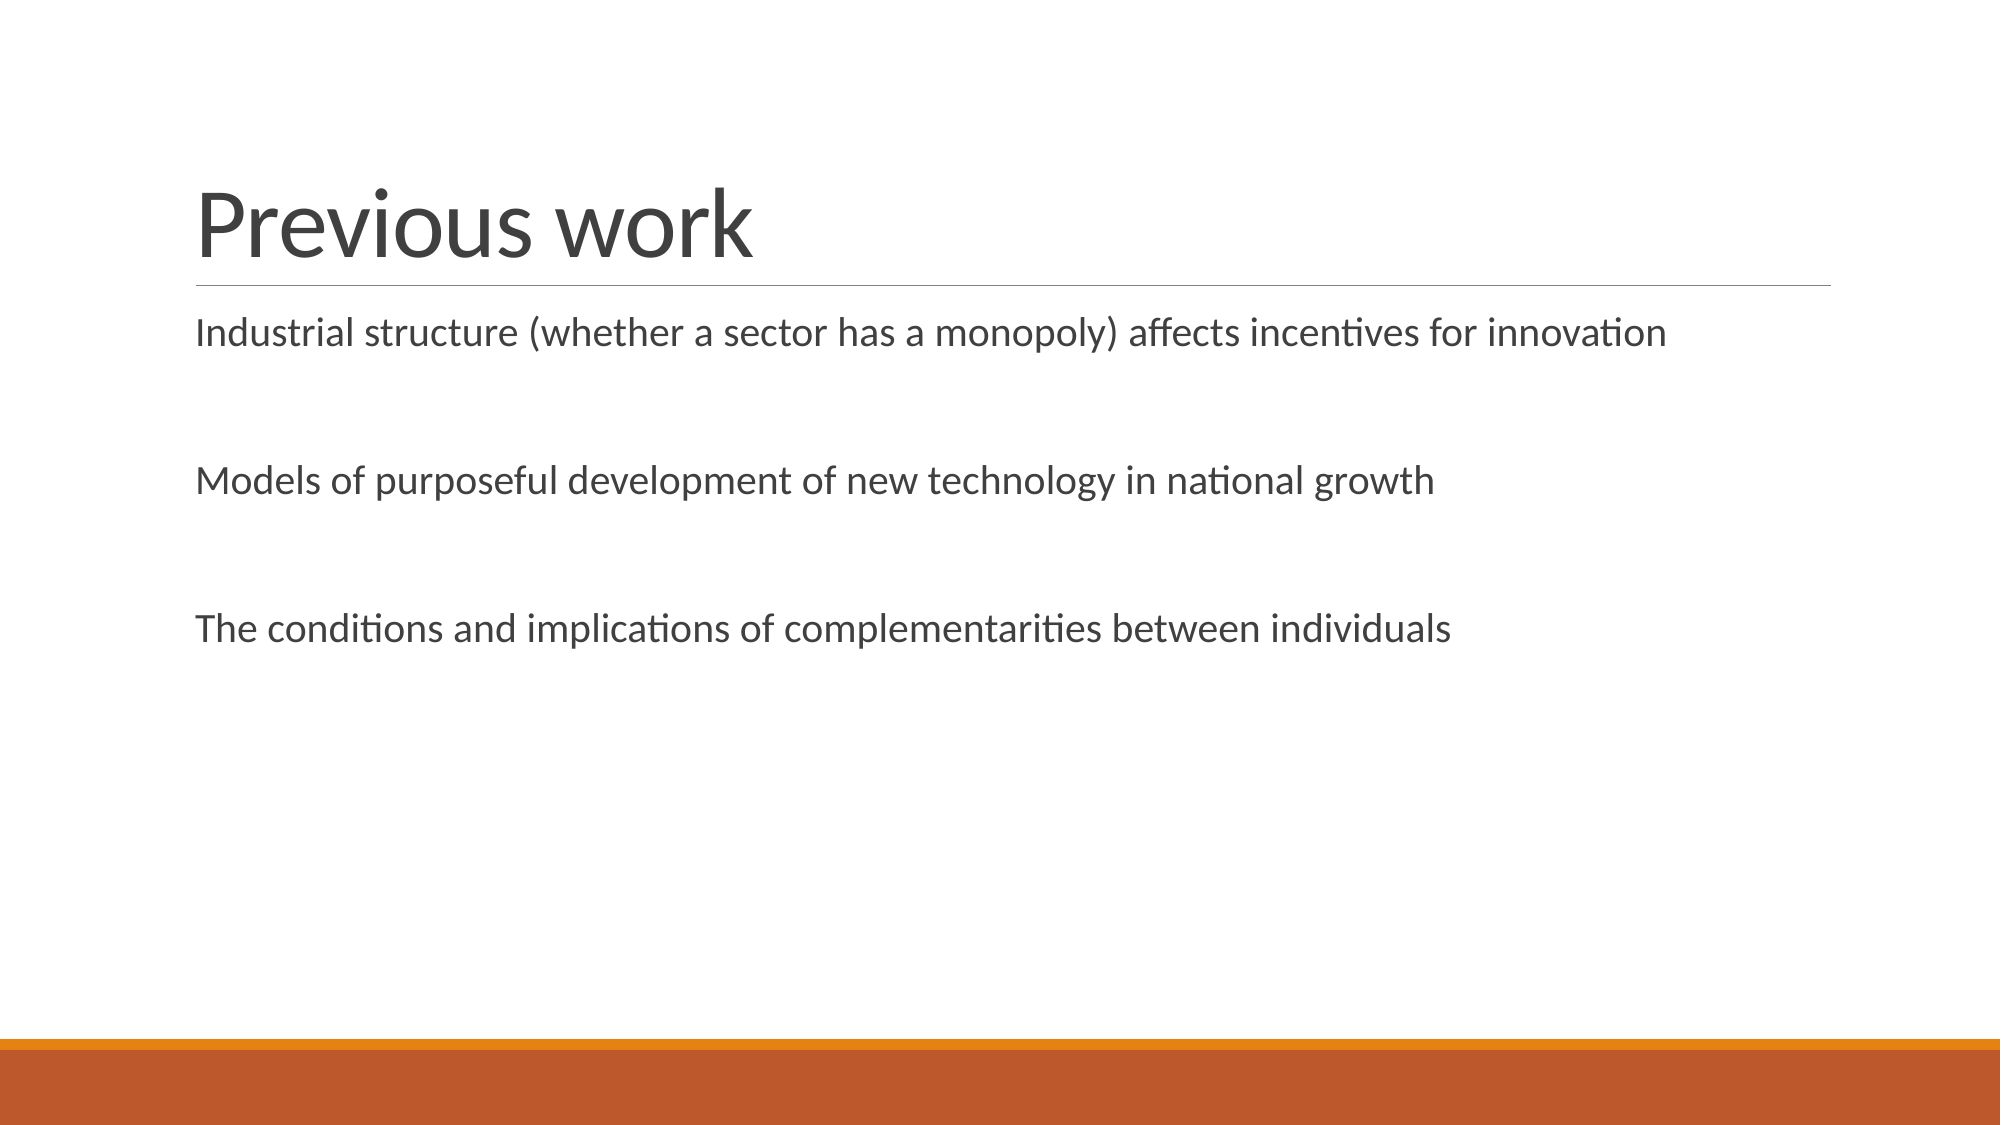

# Previous work
Industrial structure (whether a sector has a monopoly) affects incentives for innovation

Models of purposeful development of new technology in national growth

The conditions and implications of complementarities between individuals